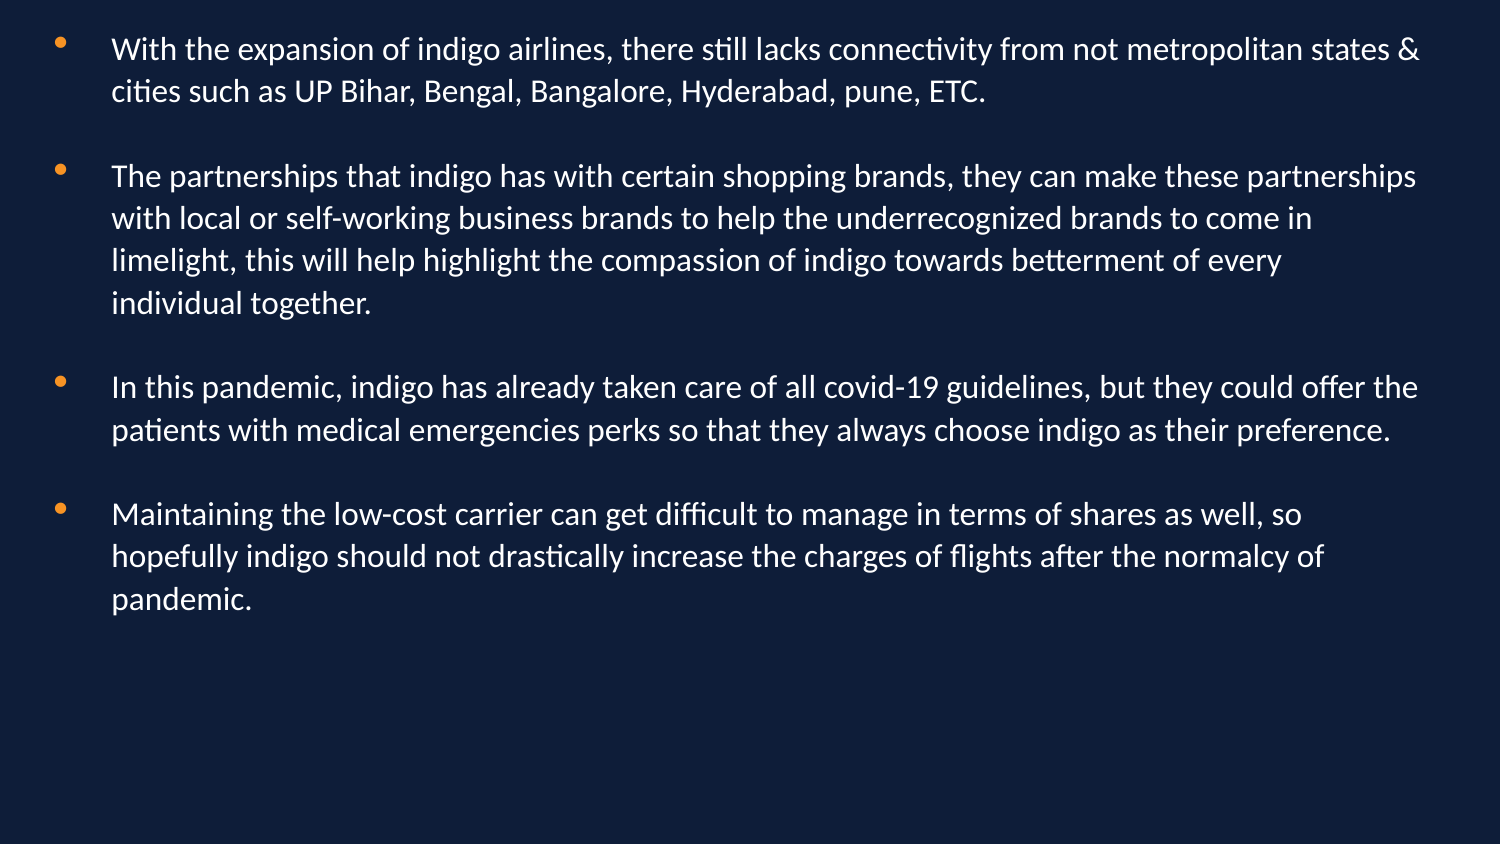

With the expansion of indigo airlines, there still lacks connectivity from not metropolitan states & cities such as UP Bihar, Bengal, Bangalore, Hyderabad, pune, ETC.

The partnerships that indigo has with certain shopping brands, they can make these partnerships with local or self-working business brands to help the underrecognized brands to come in limelight, this will help highlight the compassion of indigo towards betterment of every individual together.

In this pandemic, indigo has already taken care of all covid-19 guidelines, but they could offer the patients with medical emergencies perks so that they always choose indigo as their preference.

Maintaining the low-cost carrier can get difficult to manage in terms of shares as well, so hopefully indigo should not drastically increase the charges of flights after the normalcy of pandemic.